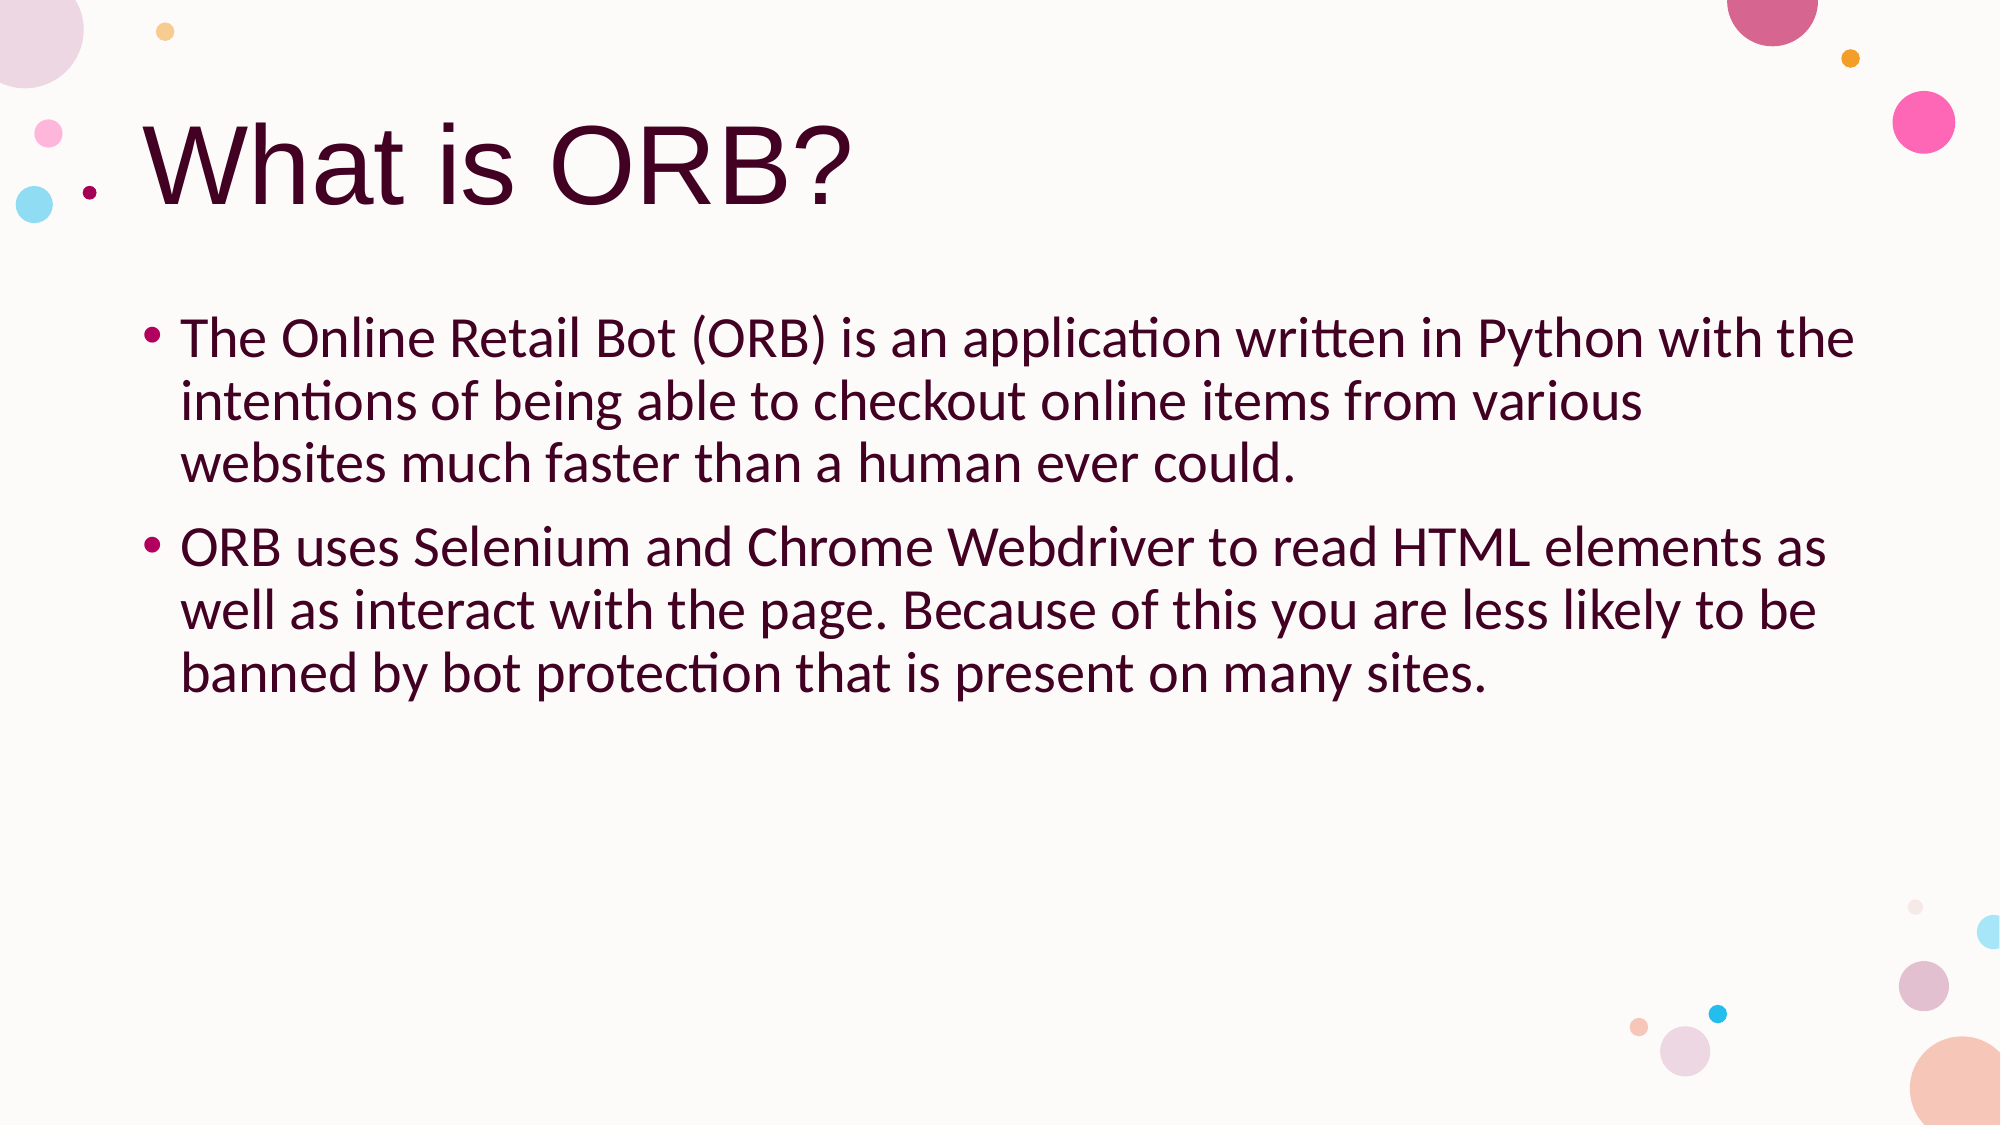

# What is ORB?
The Online Retail Bot (ORB) is an application written in Python with the intentions of being able to checkout online items from various websites much faster than a human ever could.
ORB uses Selenium and Chrome Webdriver to read HTML elements as well as interact with the page. Because of this you are less likely to be banned by bot protection that is present on many sites.